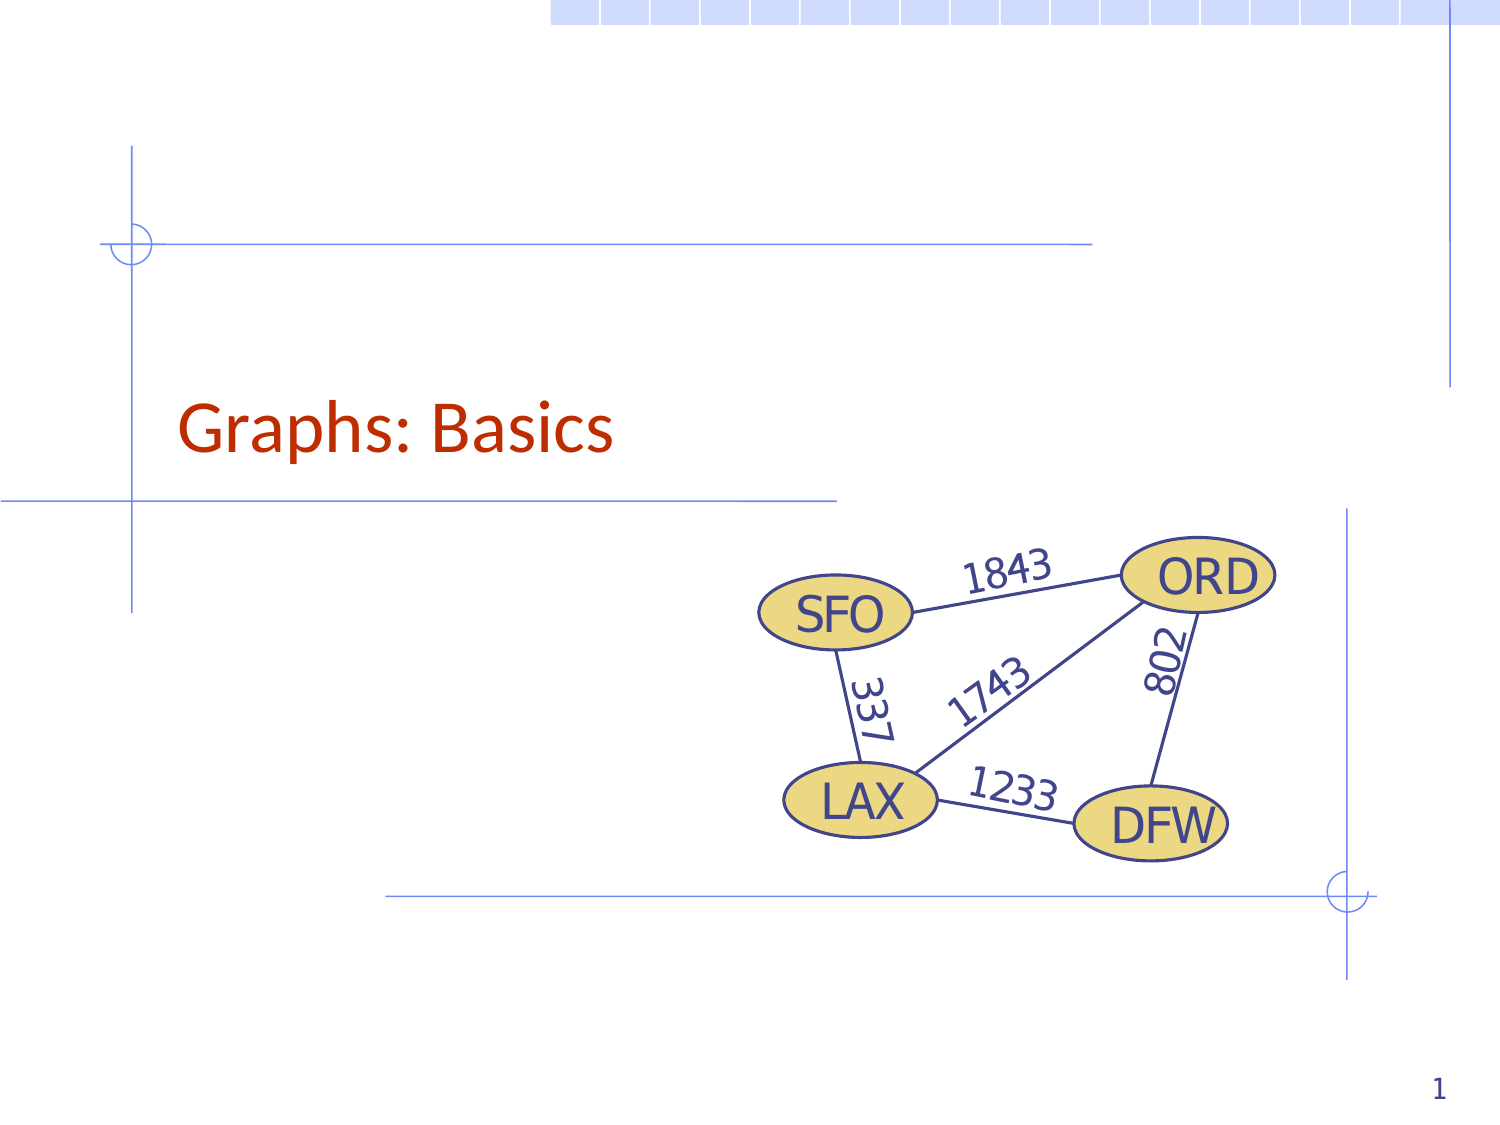

# Graphs: Basics
1843
ORD

SFO
802
1743
337
1233
LAX
DFW
1